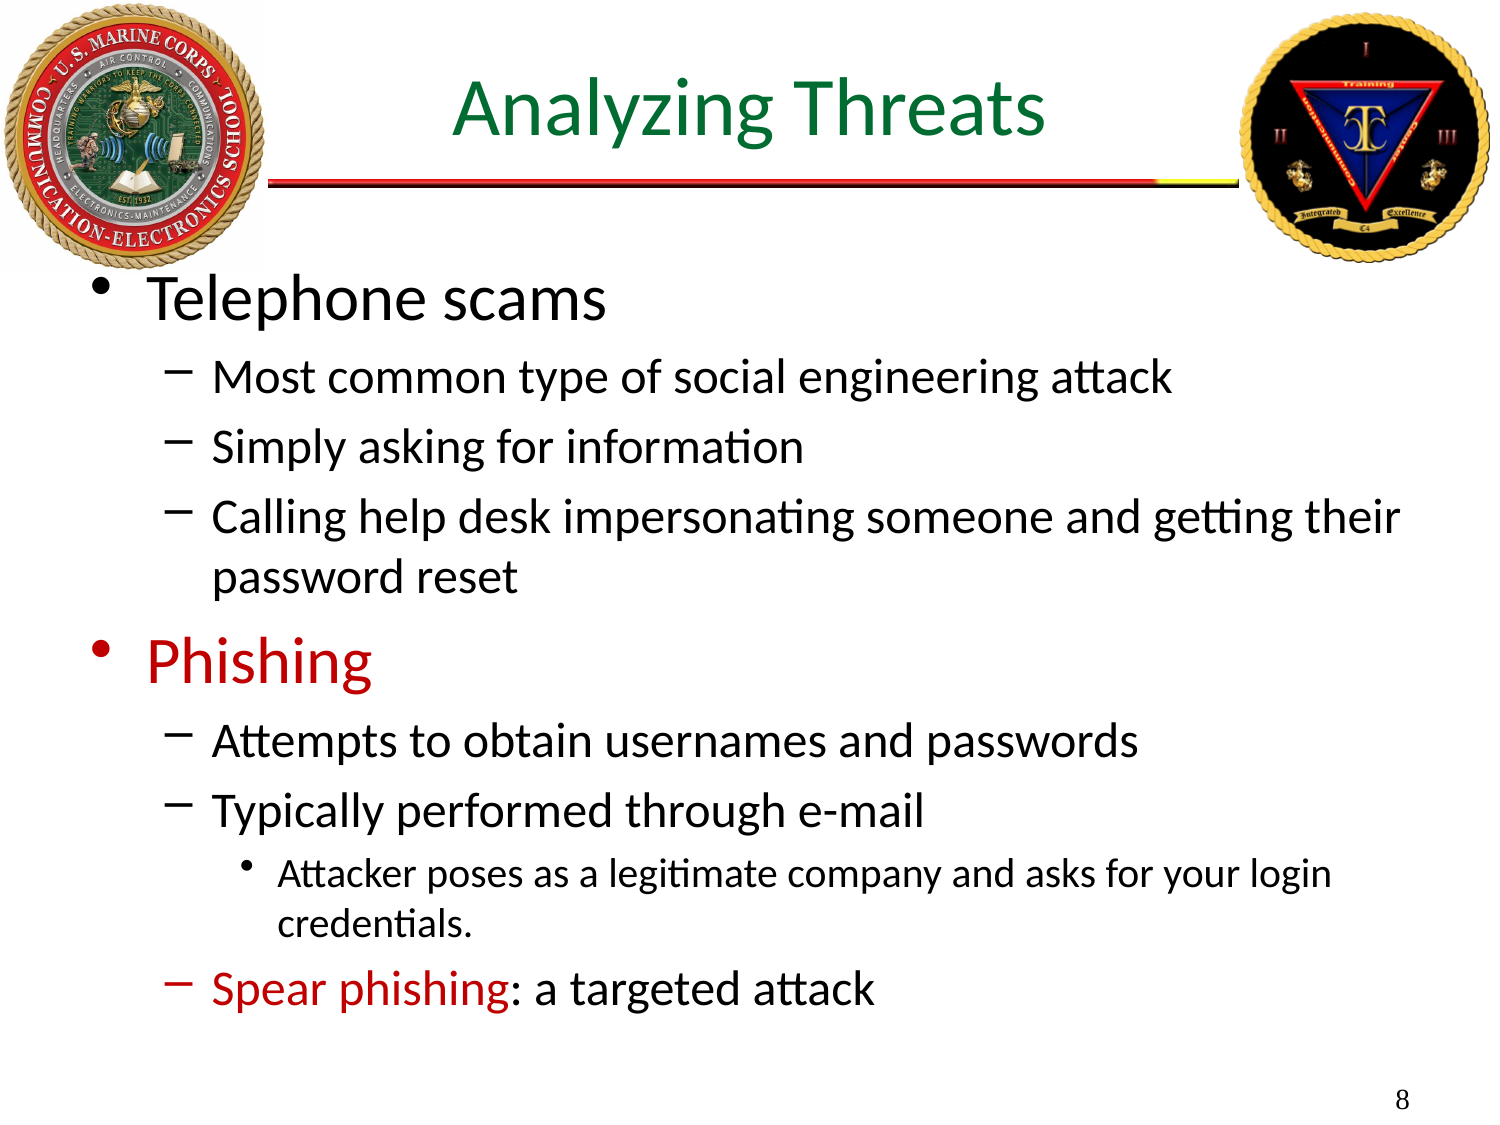

# Analyzing Threats
Telephone scams
Most common type of social engineering attack
Simply asking for information
Calling help desk impersonating someone and getting their password reset
Phishing
Attempts to obtain usernames and passwords
Typically performed through e-mail
Attacker poses as a legitimate company and asks for your login credentials.
Spear phishing: a targeted attack